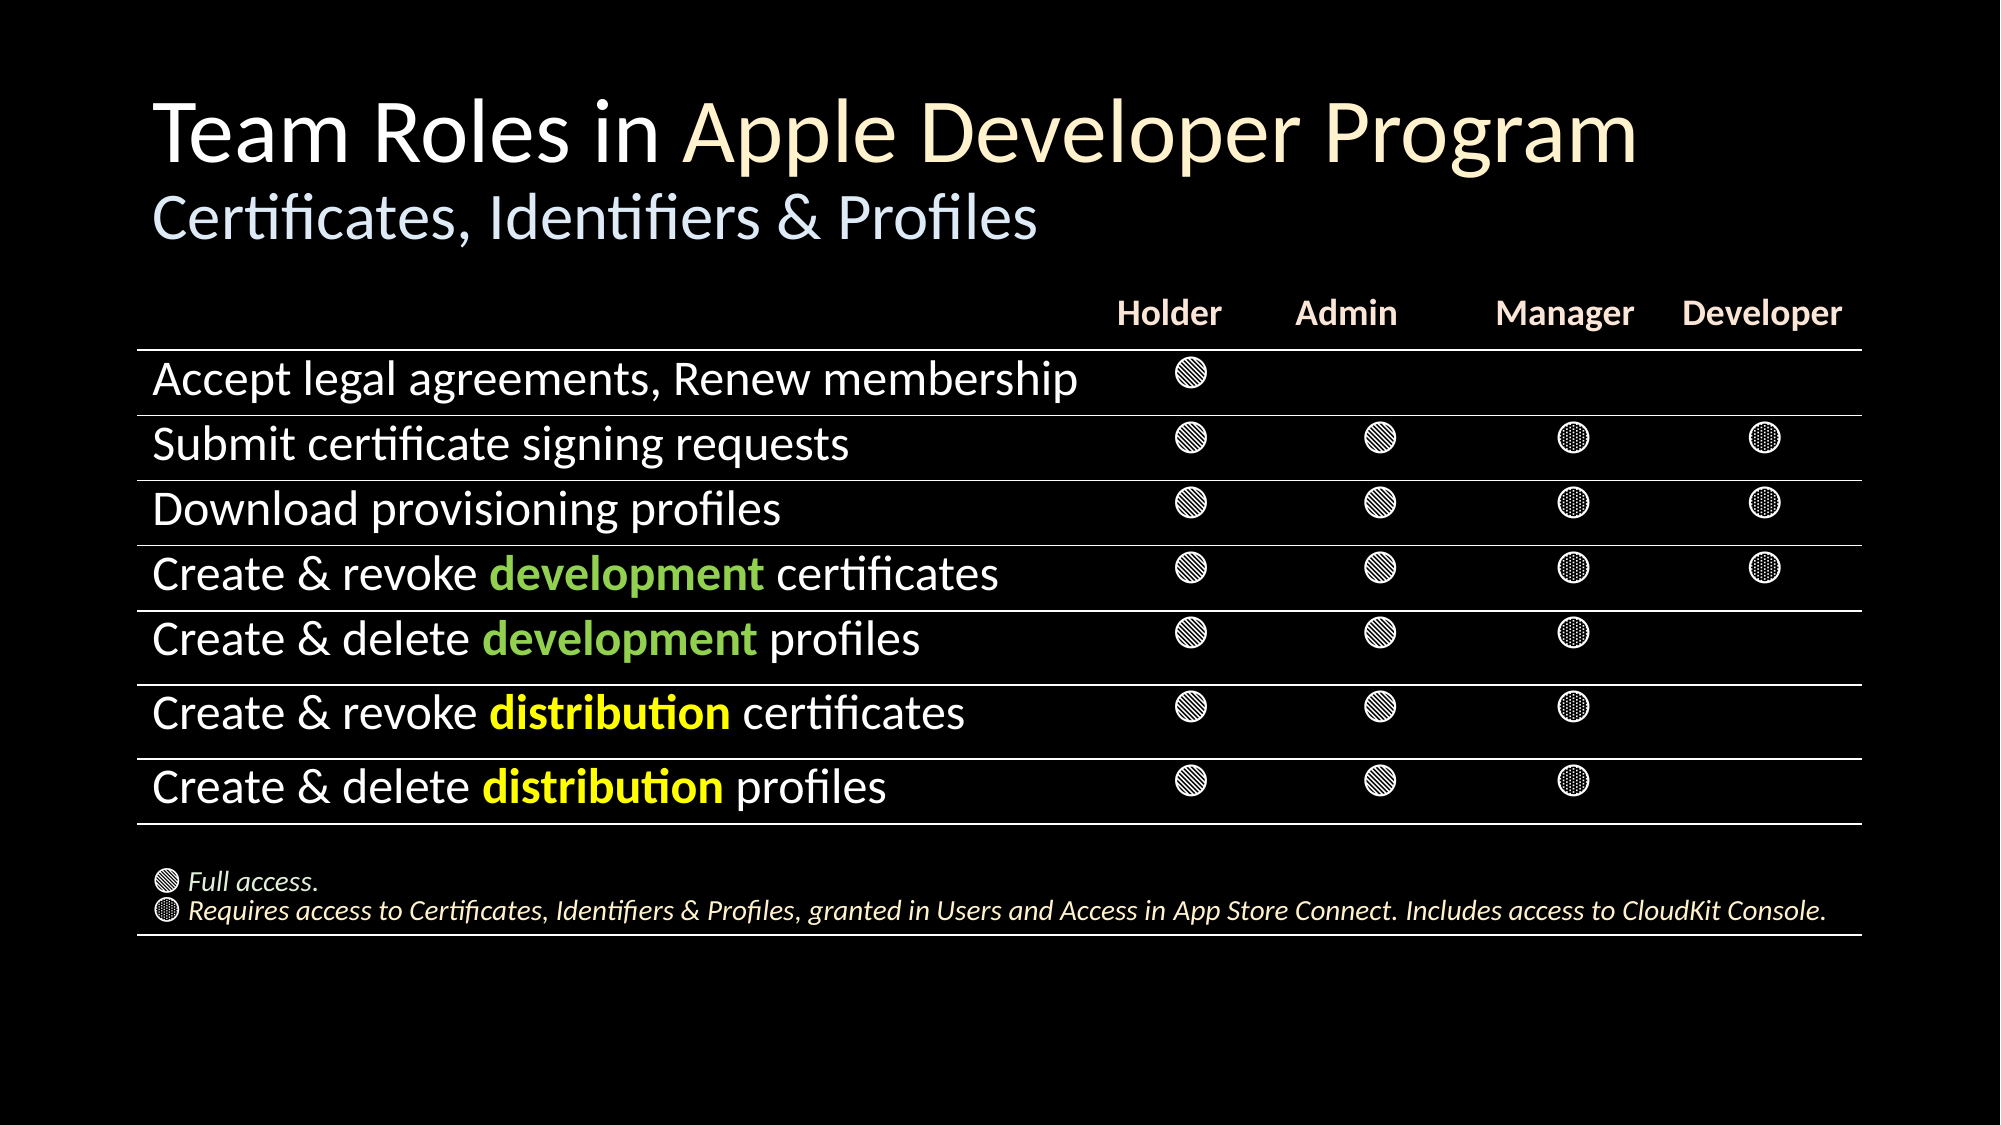

# Team Roles in Apple Developer Program Certificates, Identifiers & Profiles
|  | Holder | Admin | Manager | Developer |
| --- | --- | --- | --- | --- |
| Accept legal agreements, Renew membership | 🟢 |  |  |  |
| Submit certificate signing requests | 🟢 | 🟢 | 🟡 | 🟡 |
| Download provisioning profiles | 🟢 | 🟢 | 🟡 | 🟡 |
| Create & revoke development certificates | 🟢 | 🟢 | 🟡 | 🟡 |
| Create & delete development profiles | 🟢 | 🟢 | 🟡 |  |
| Create & revoke distribution certificates | 🟢 | 🟢 | 🟡 |  |
| Create & delete distribution profiles | 🟢 | 🟢 | 🟡 |  |
| 🟢 Full access. 🟡 Requires access to Certificates, Identifiers & Profiles, granted in Users and Access in App Store Connect. Includes access to CloudKit Console. |  |  |  |  |